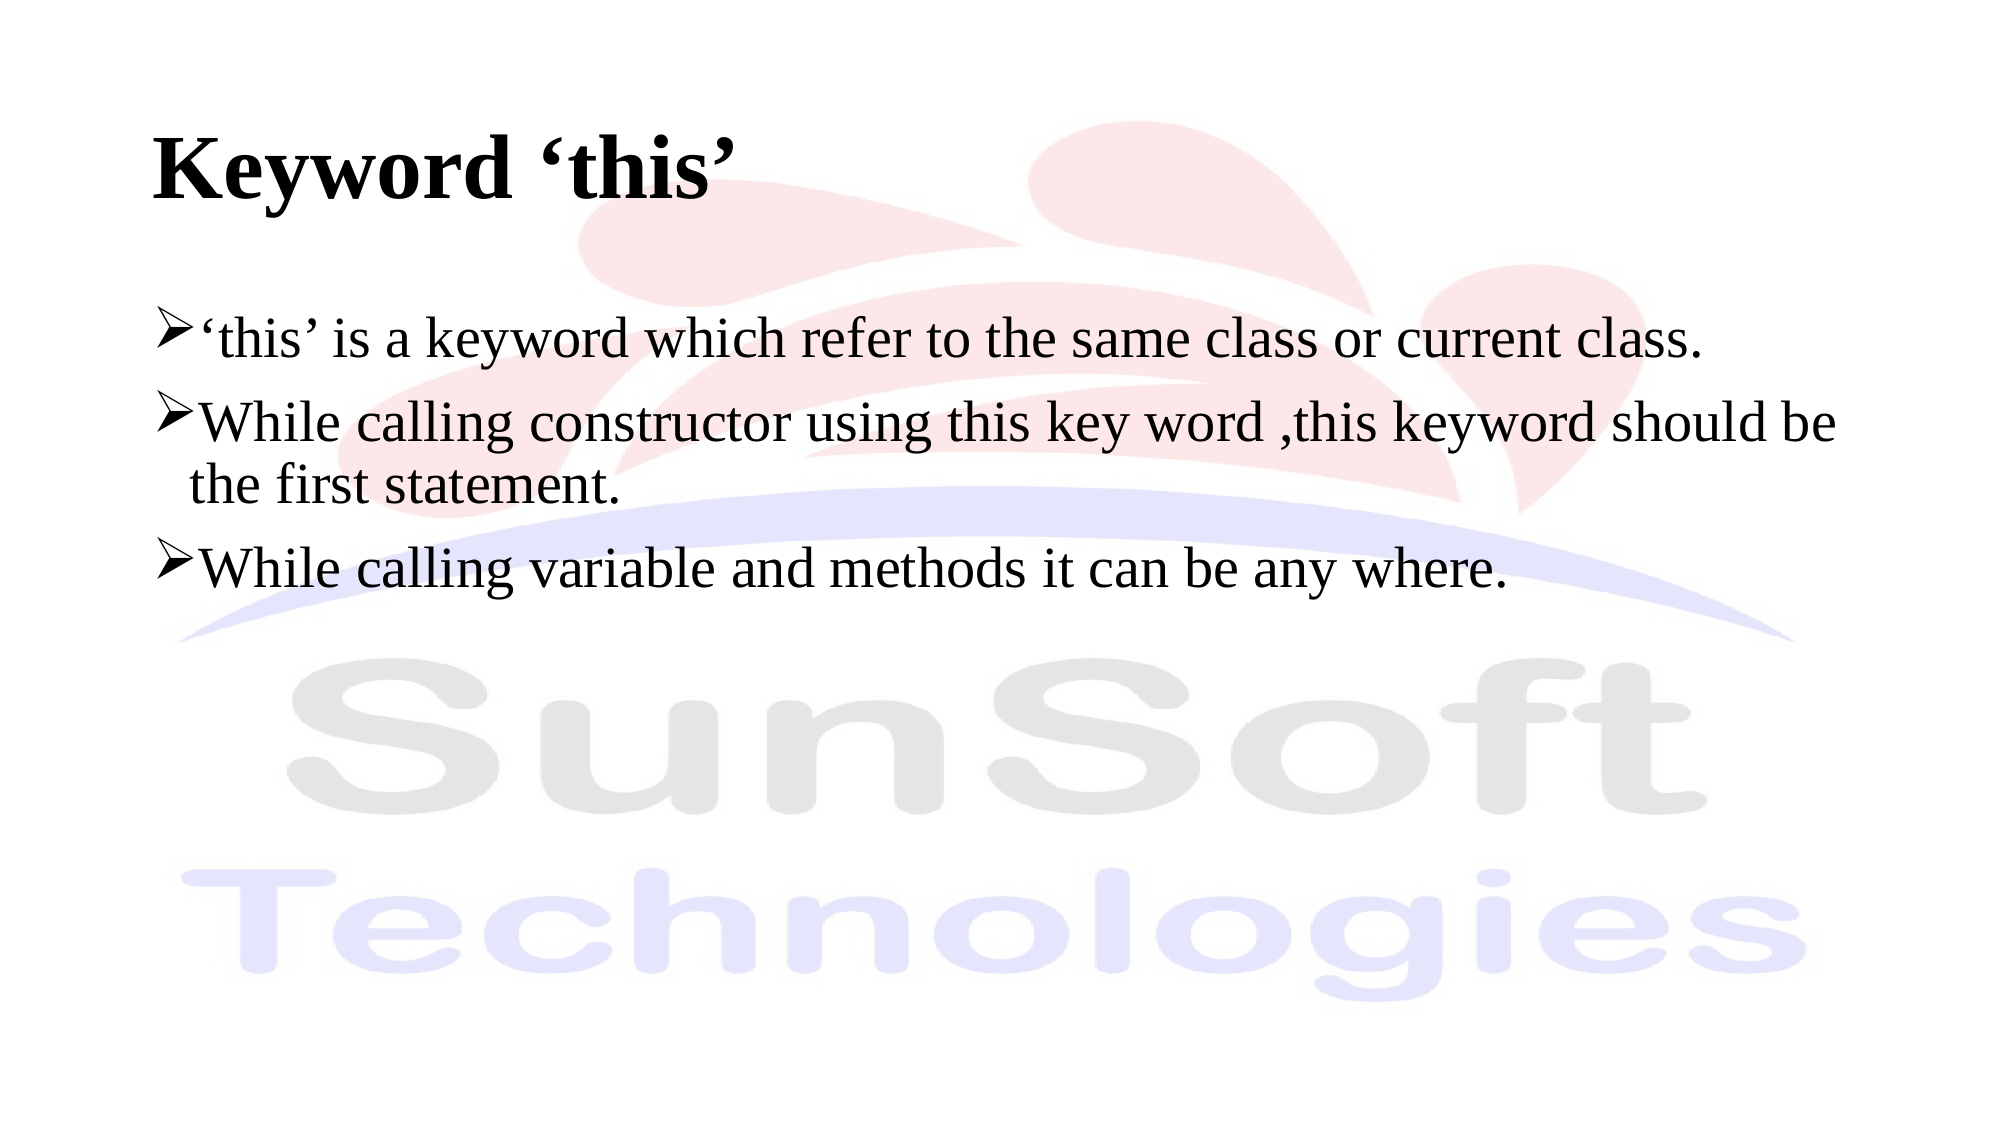

# Keyword ‘this’
‘this’ is a keyword which refer to the same class or current class.
While calling constructor using this key word ,this keyword should be the first statement.
While calling variable and methods it can be any where.